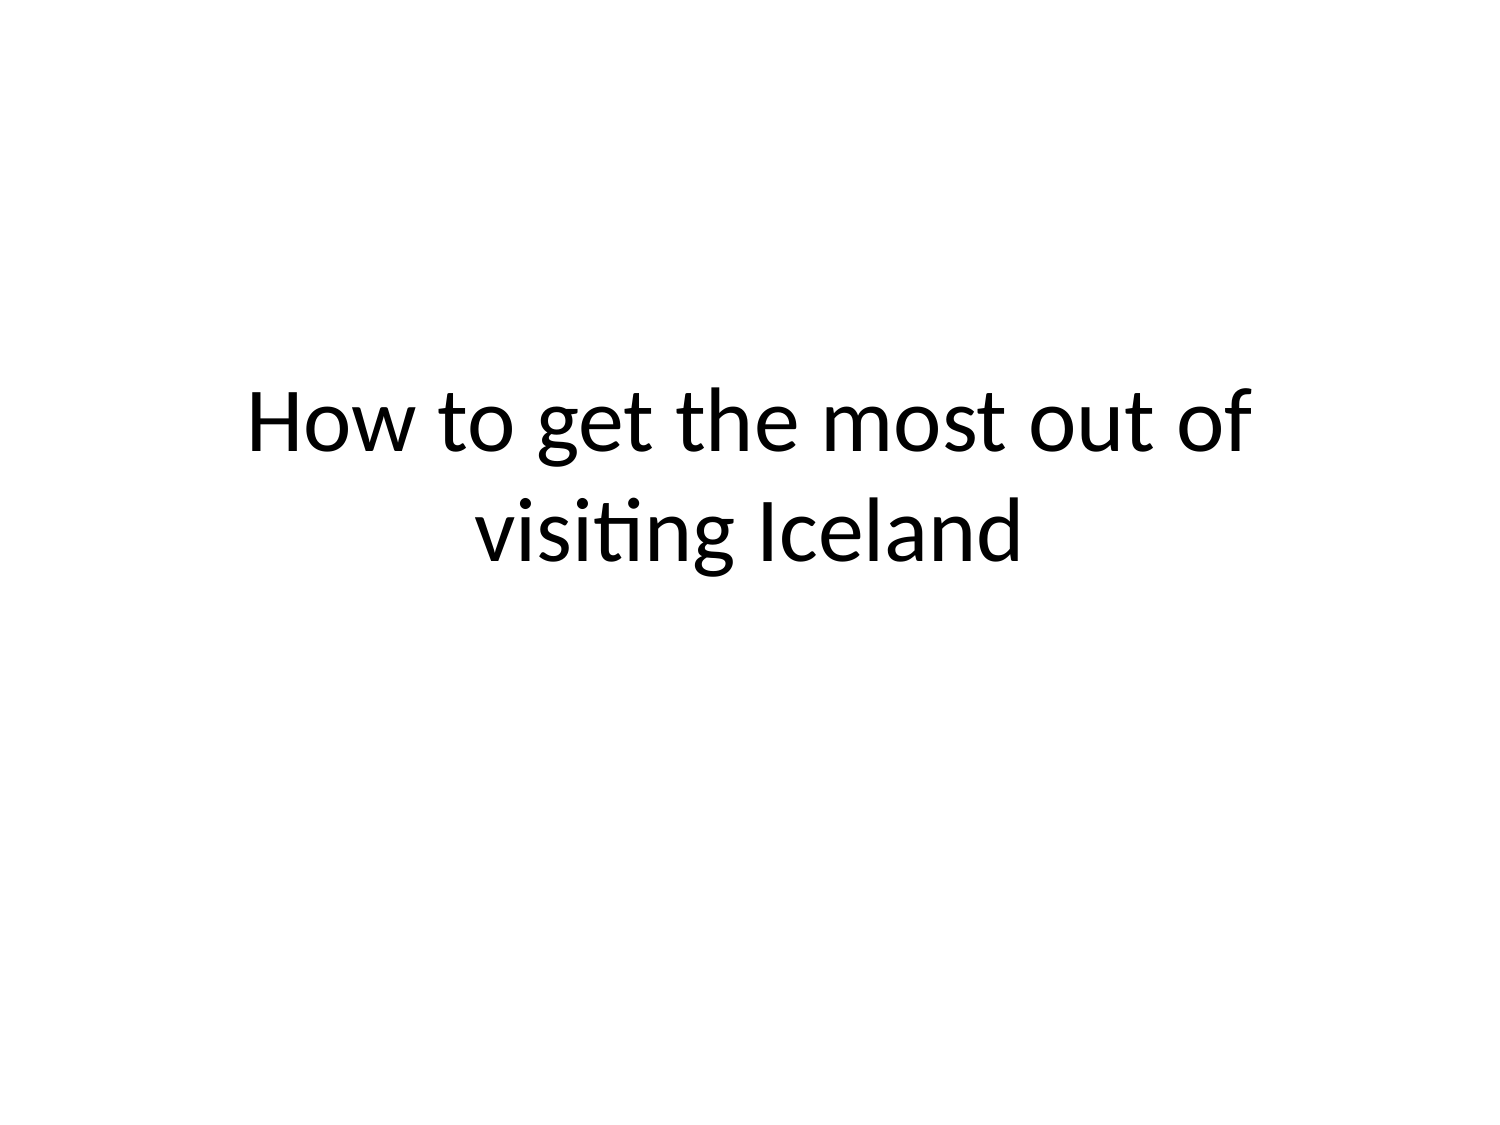

# How to get the most out of visiting Iceland